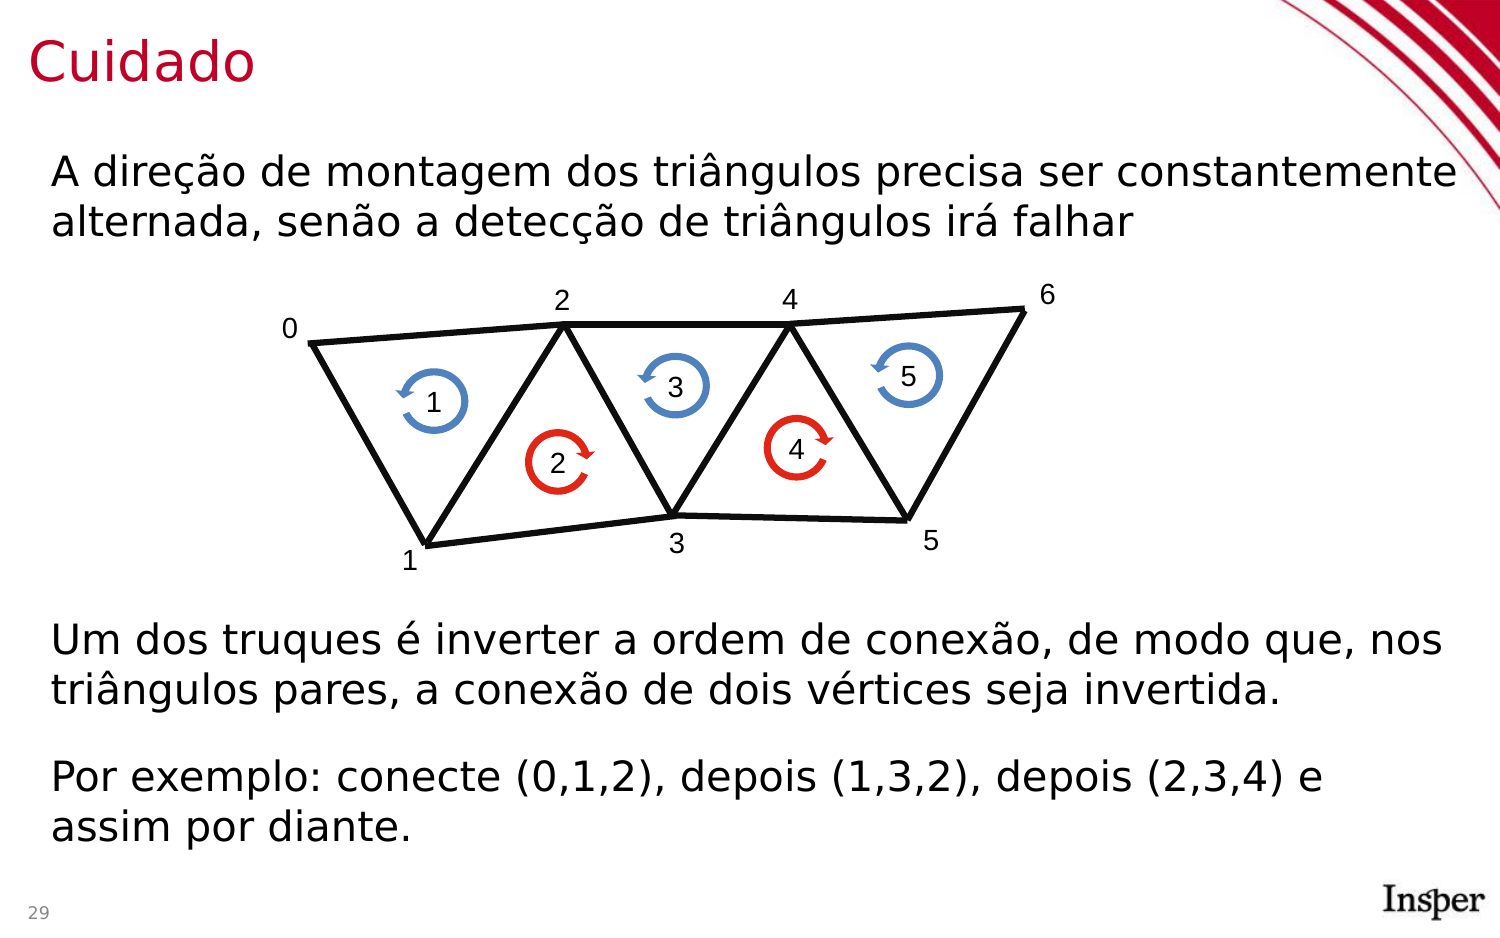

# Cuidado
A direção de montagem dos triângulos precisa ser constantemente alternada, senão a detecção de triângulos irá falhar
6
4
2
0
5
3
1
4
2
5
3
1
Um dos truques é inverter a ordem de conexão, de modo que, nos triângulos pares, a conexão de dois vértices seja invertida.

Por exemplo: conecte (0,1,2), depois (1,3,2), depois (2,3,4) e assim por diante.
29